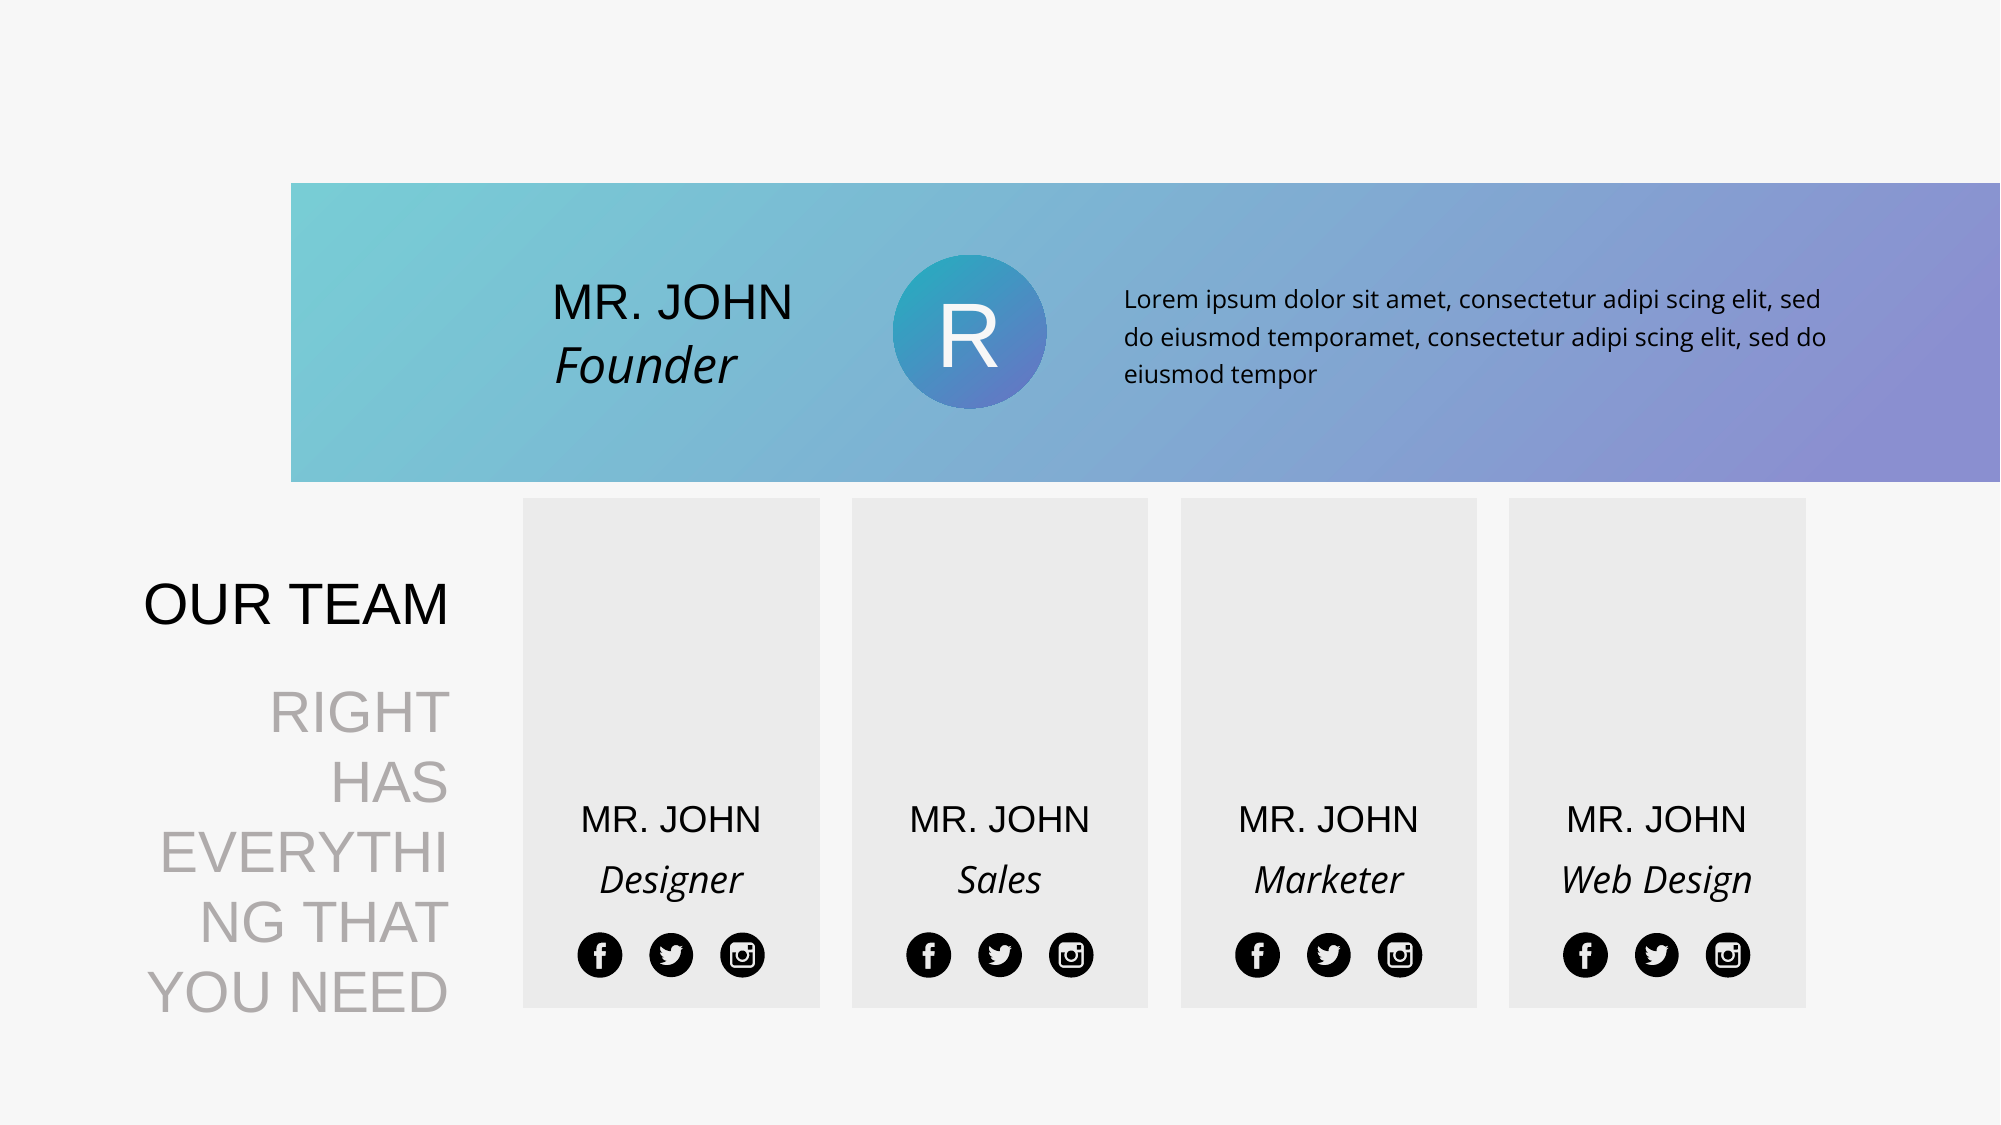

R
MR. JOHN
Founder
Lorem ipsum dolor sit amet, consectetur adipi scing elit, sed do eiusmod temporamet, consectetur adipi scing elit, sed do eiusmod tempor

OUR TEAM
RIGHT HAS EVERYTHING THAT
YOU NEED
MR. JOHN
MR. JOHN
MR. JOHN
MR. JOHN
Designer
Sales
Marketer
Web Design